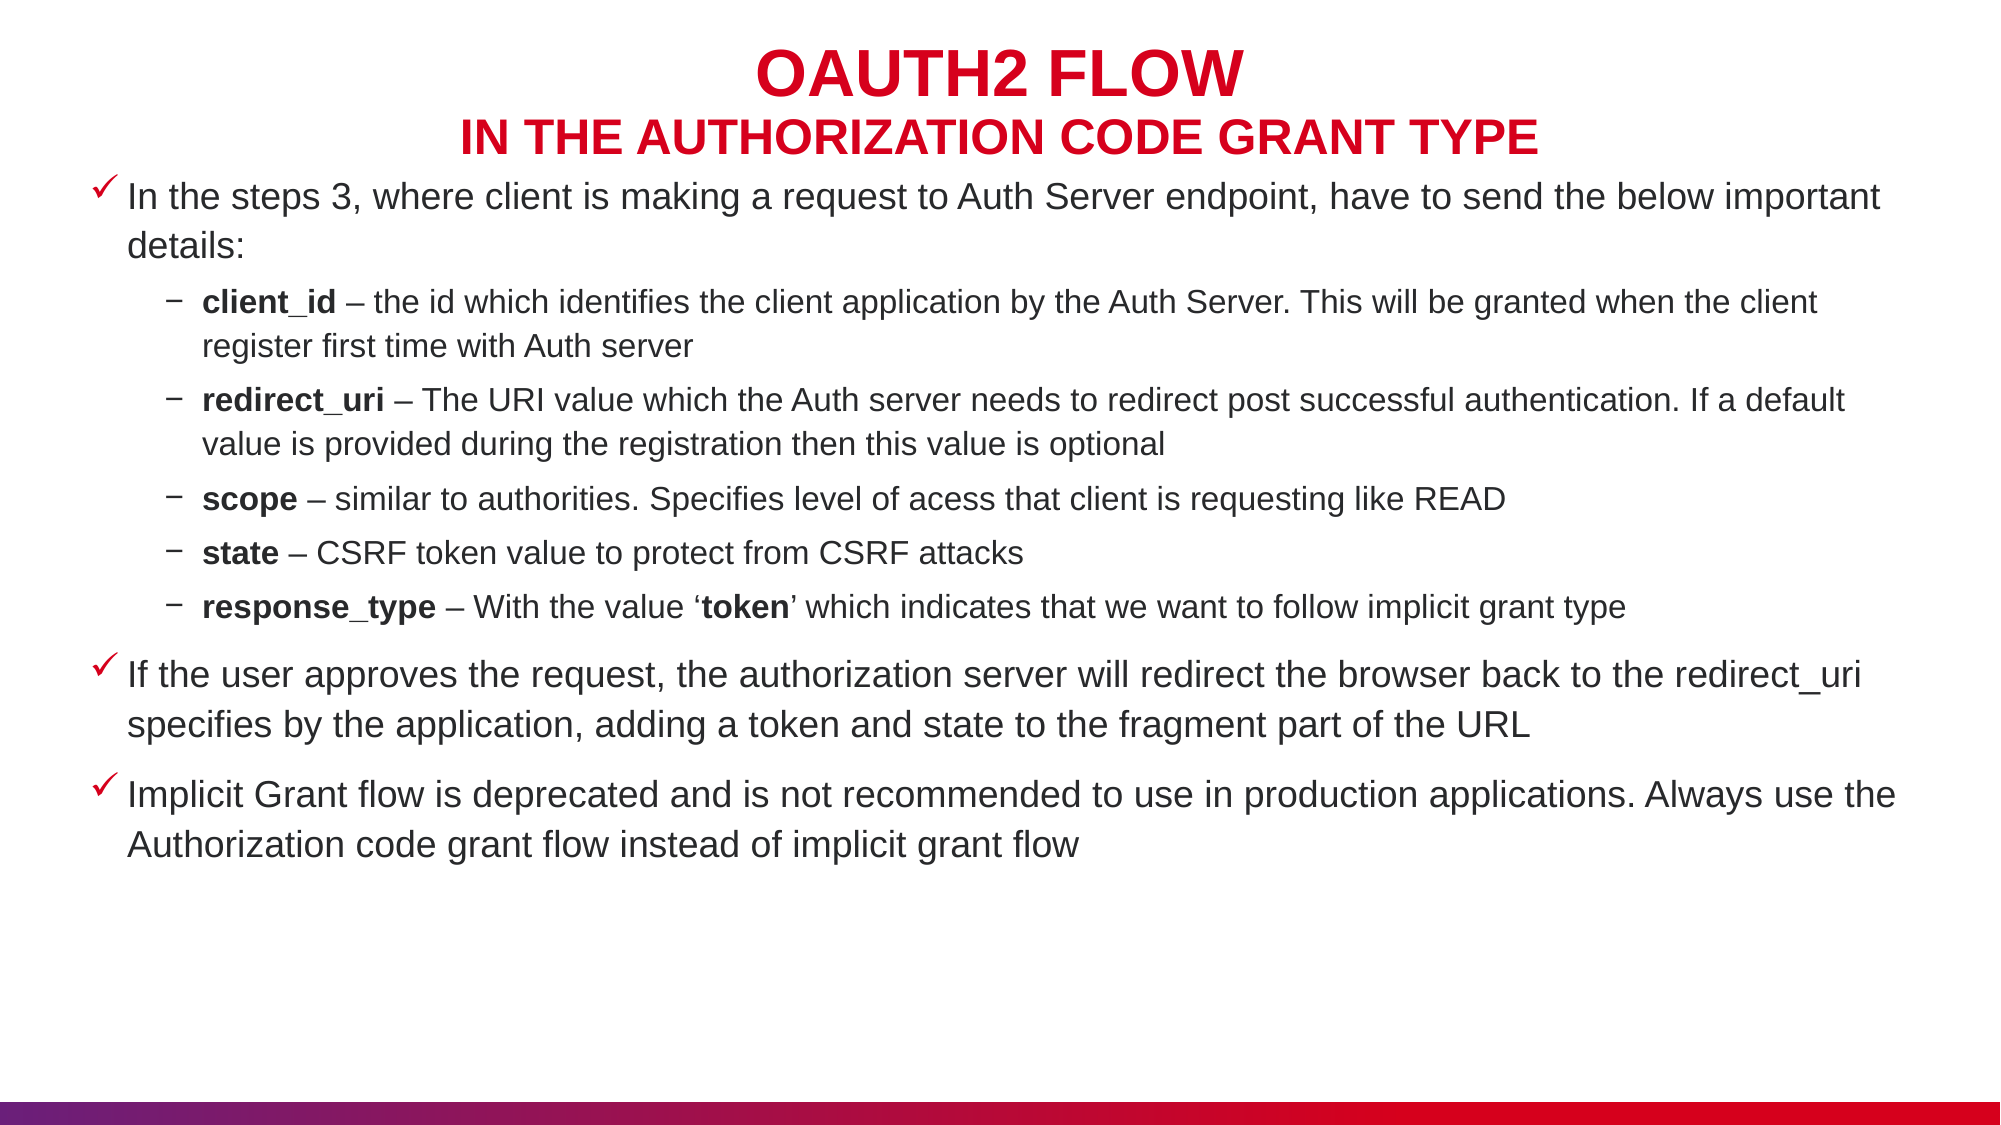

# OAUTH2 FLOW IN THE AUTHORIZATION CODE GRANT TYPE
In the steps 3, where client is making a request to Auth Server endpoint, have to send the below important details:
client_id – the id which identifies the client application by the Auth Server. This will be granted when the client register first time with Auth server
redirect_uri – The URI value which the Auth server needs to redirect post successful authentication. If a default value is provided during the registration then this value is optional
scope – similar to authorities. Specifies level of acess that client is requesting like READ
state – CSRF token value to protect from CSRF attacks
response_type – With the value ‘token’ which indicates that we want to follow implicit grant type
If the user approves the request, the authorization server will redirect the browser back to the redirect_uri specifies by the application, adding a token and state to the fragment part of the URL
Implicit Grant flow is deprecated and is not recommended to use in production applications. Always use the Authorization code grant flow instead of implicit grant flow